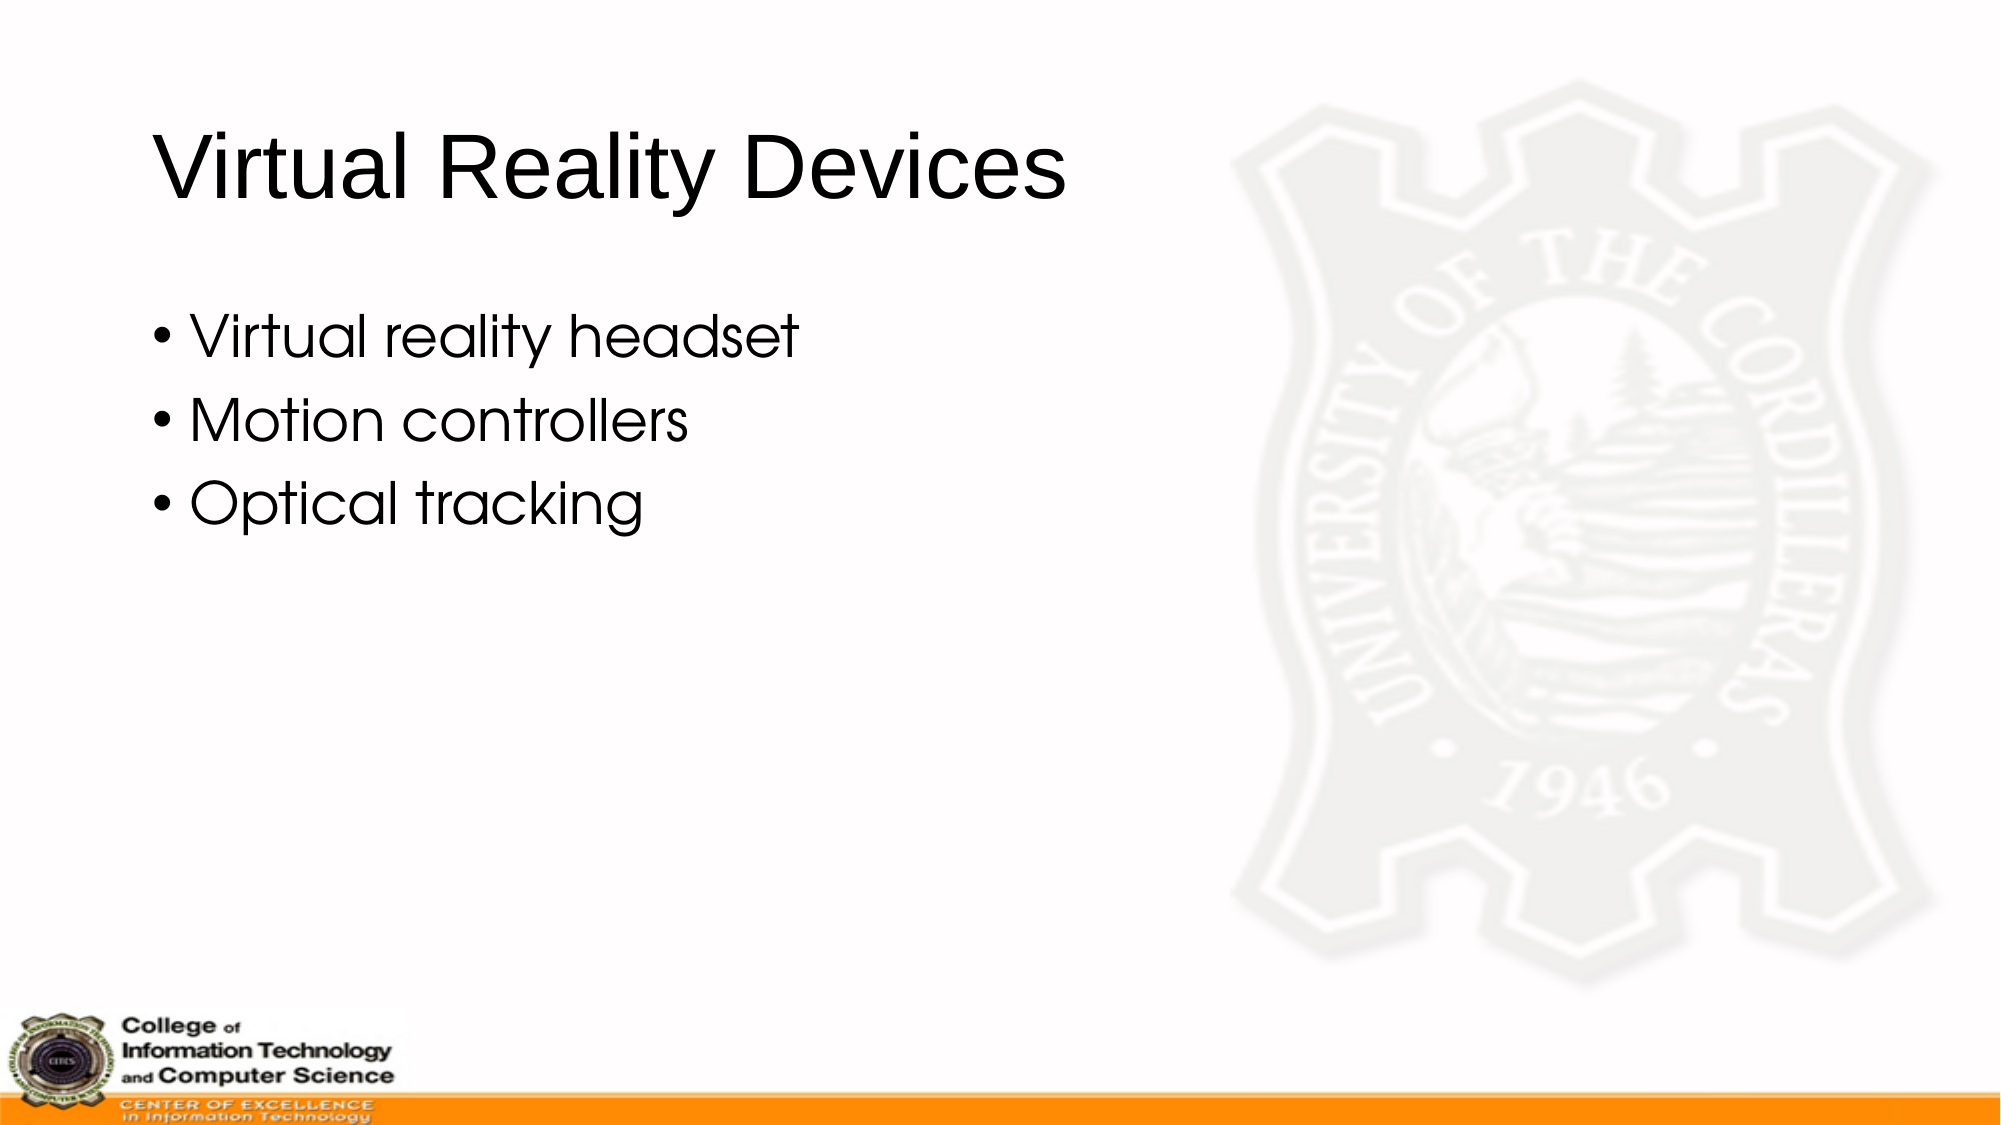

# Virtual Reality Devices
Virtual reality headset
Motion controllers
Optical tracking